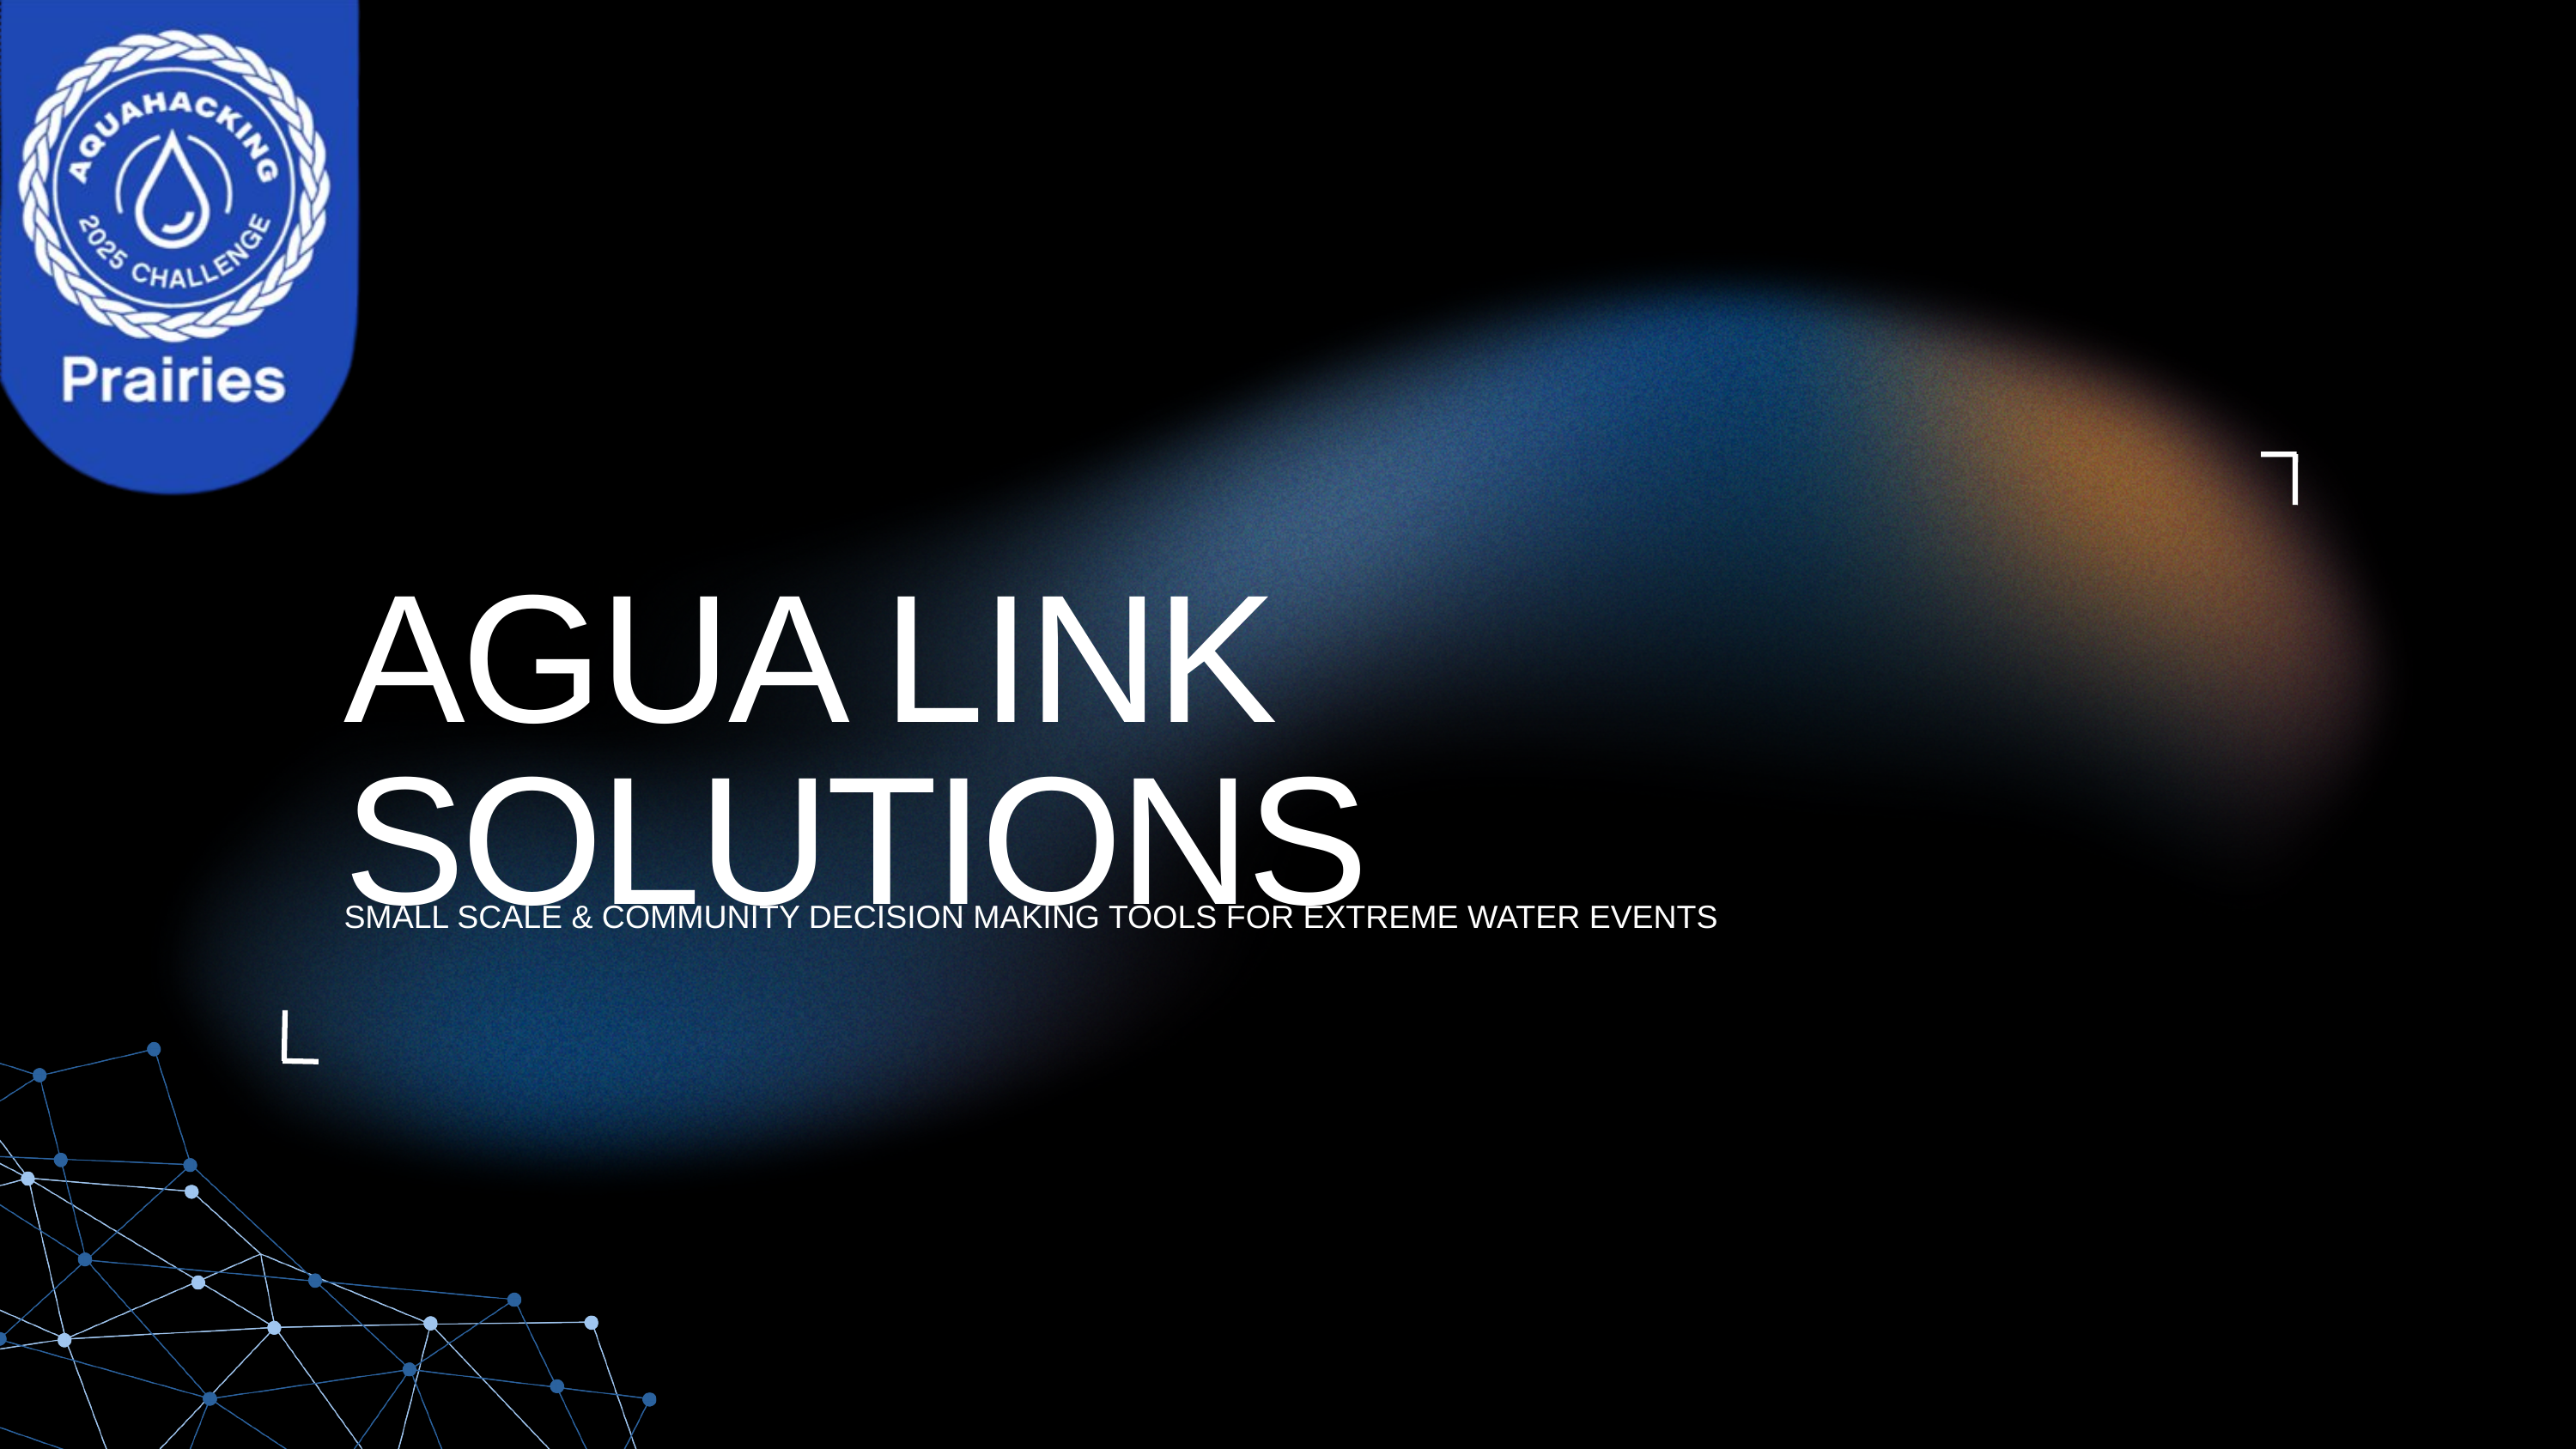

AGUA LINK SOLUTIONS
SMALL SCALE & COMMUNITY DECISION MAKING TOOLS FOR EXTREME WATER EVENTS